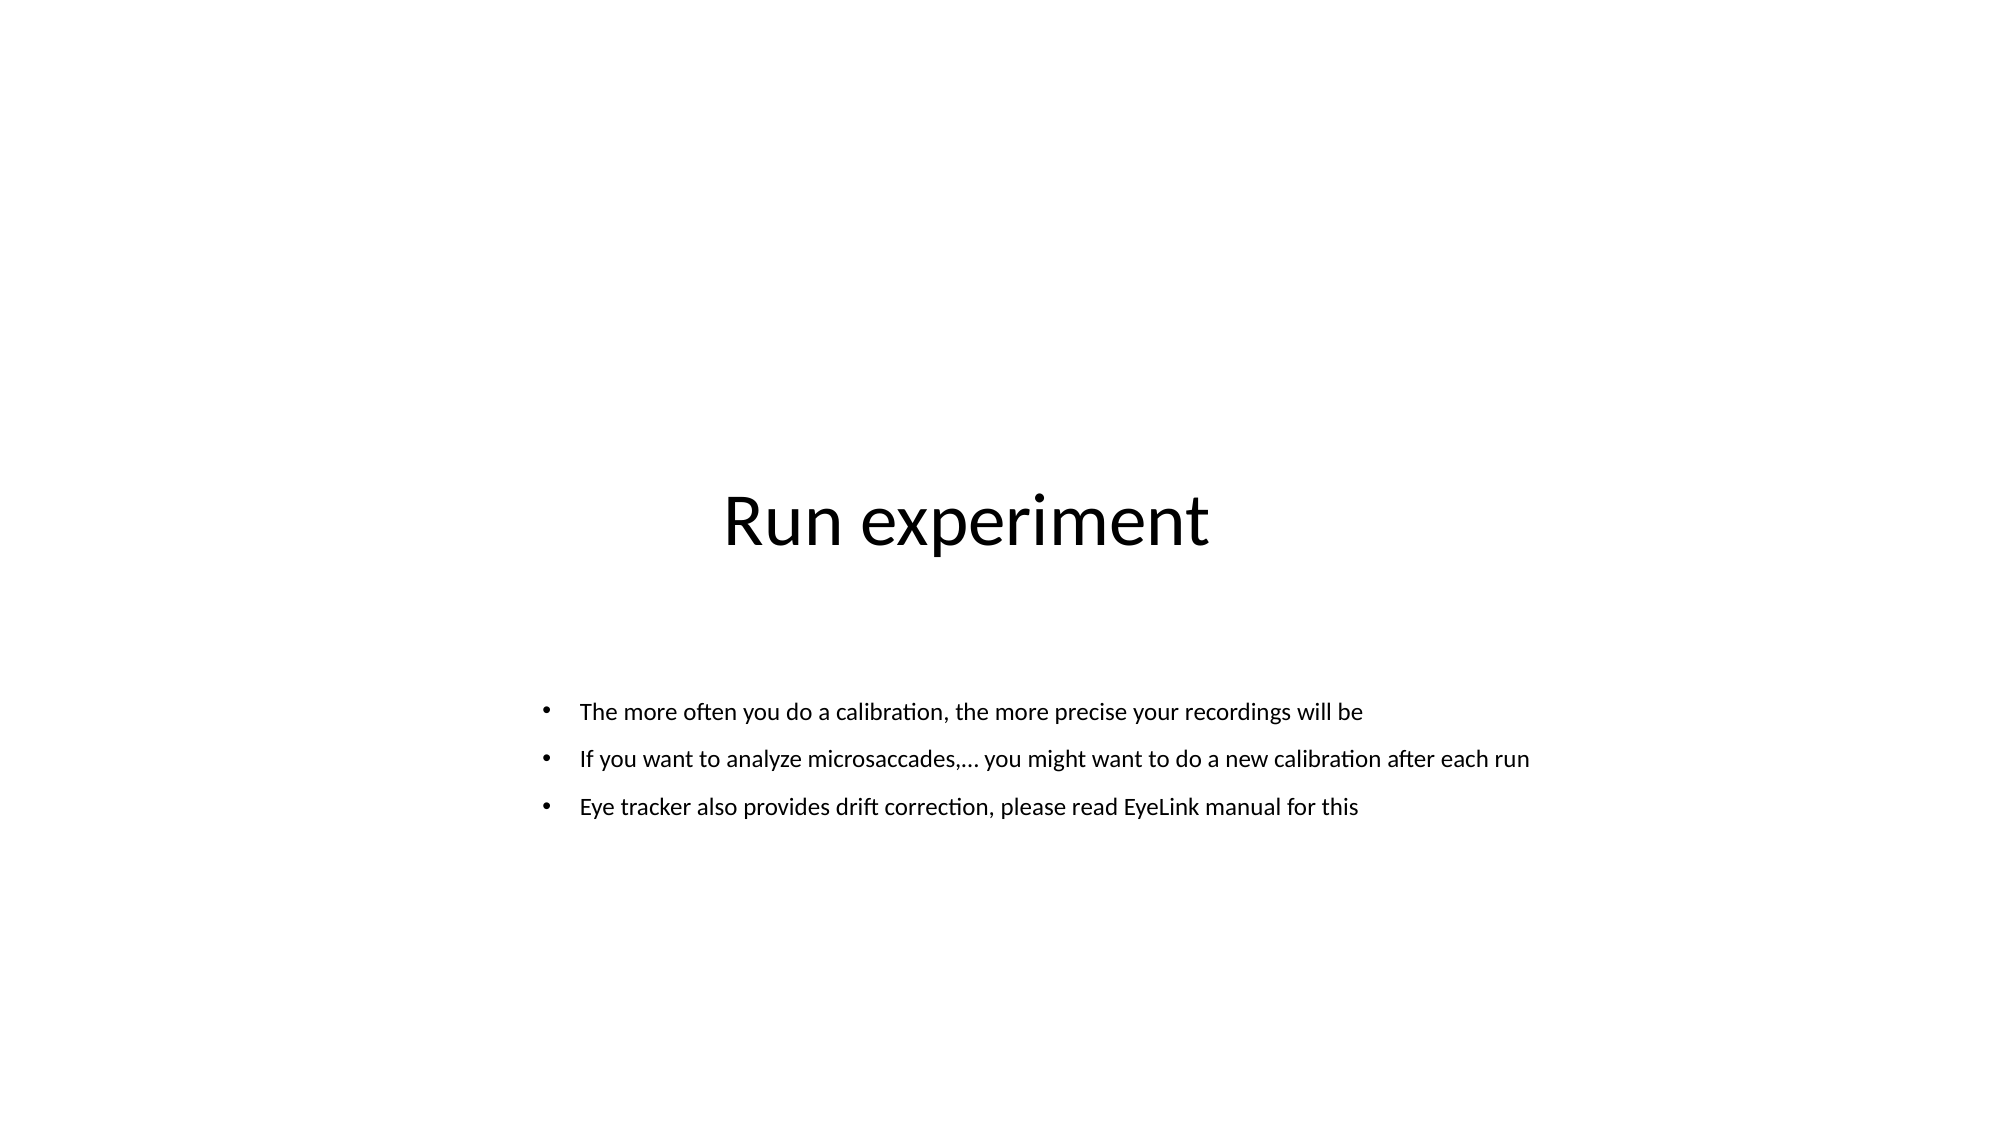

# Run experiment
The more often you do a calibration, the more precise your recordings will be
If you want to analyze microsaccades,… you might want to do a new calibration after each run
Eye tracker also provides drift correction, please read EyeLink manual for this